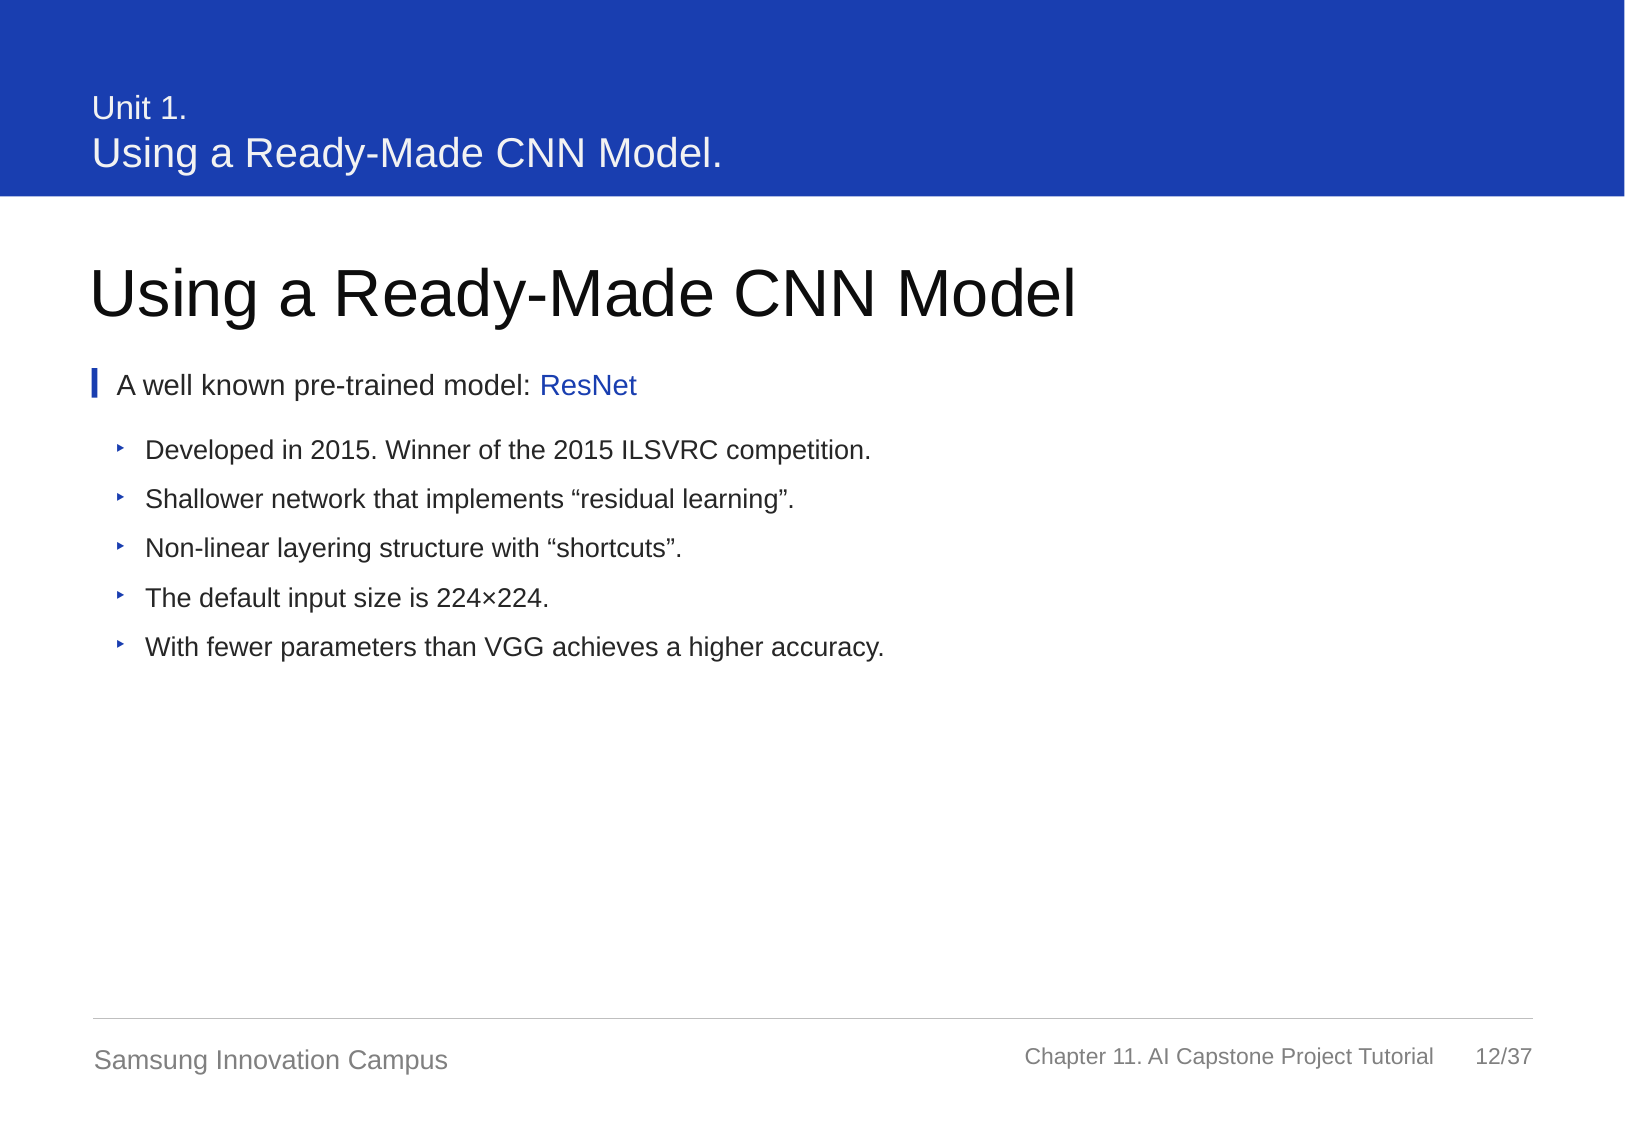

Unit 1.
Using a Ready-Made CNN Model.
Using a Ready-Made CNN Model
A well known pre-trained model: ResNet

Developed in 2015. Winner of the 2015 ILSVRC competition.
Shallower network that implements “residual learning”.
Non-linear layering structure with “shortcuts”.
The default input size is 224×224.
With fewer parameters than VGG achieves a higher accuracy.